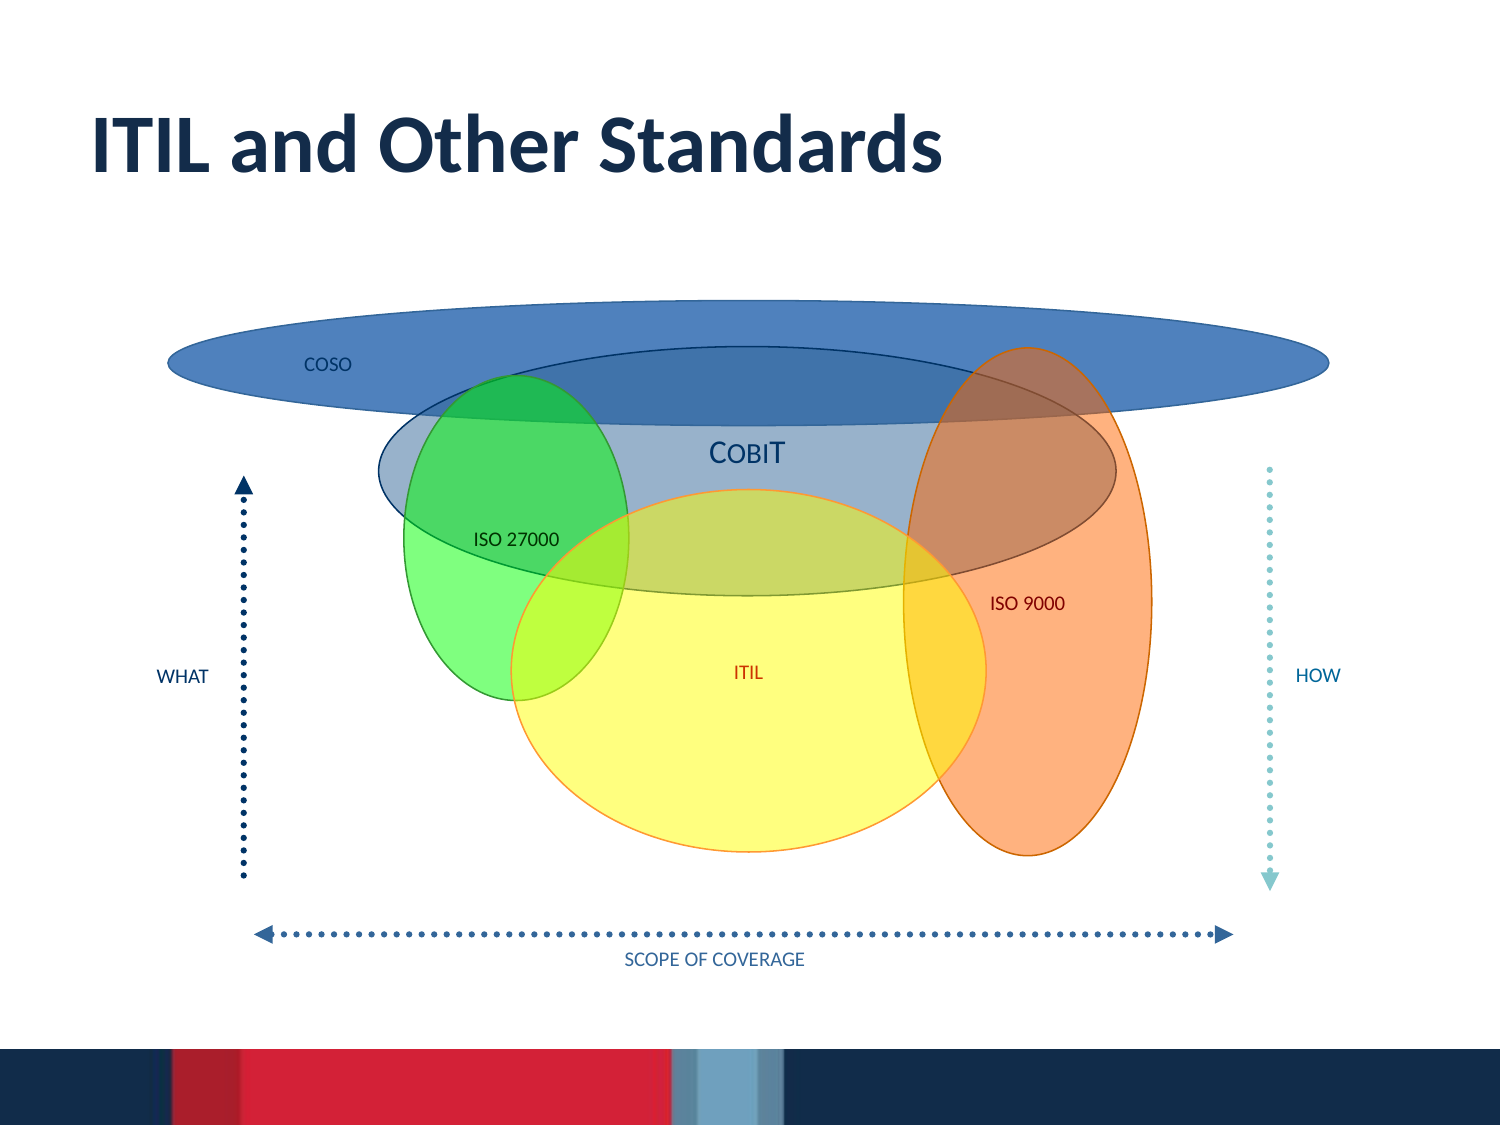

# ITIL and Other Standards

COSO

COBIT
ISO 27000

ISO 9000
ITIL
HOW
WHAT

SCOPE OF COVERAGE